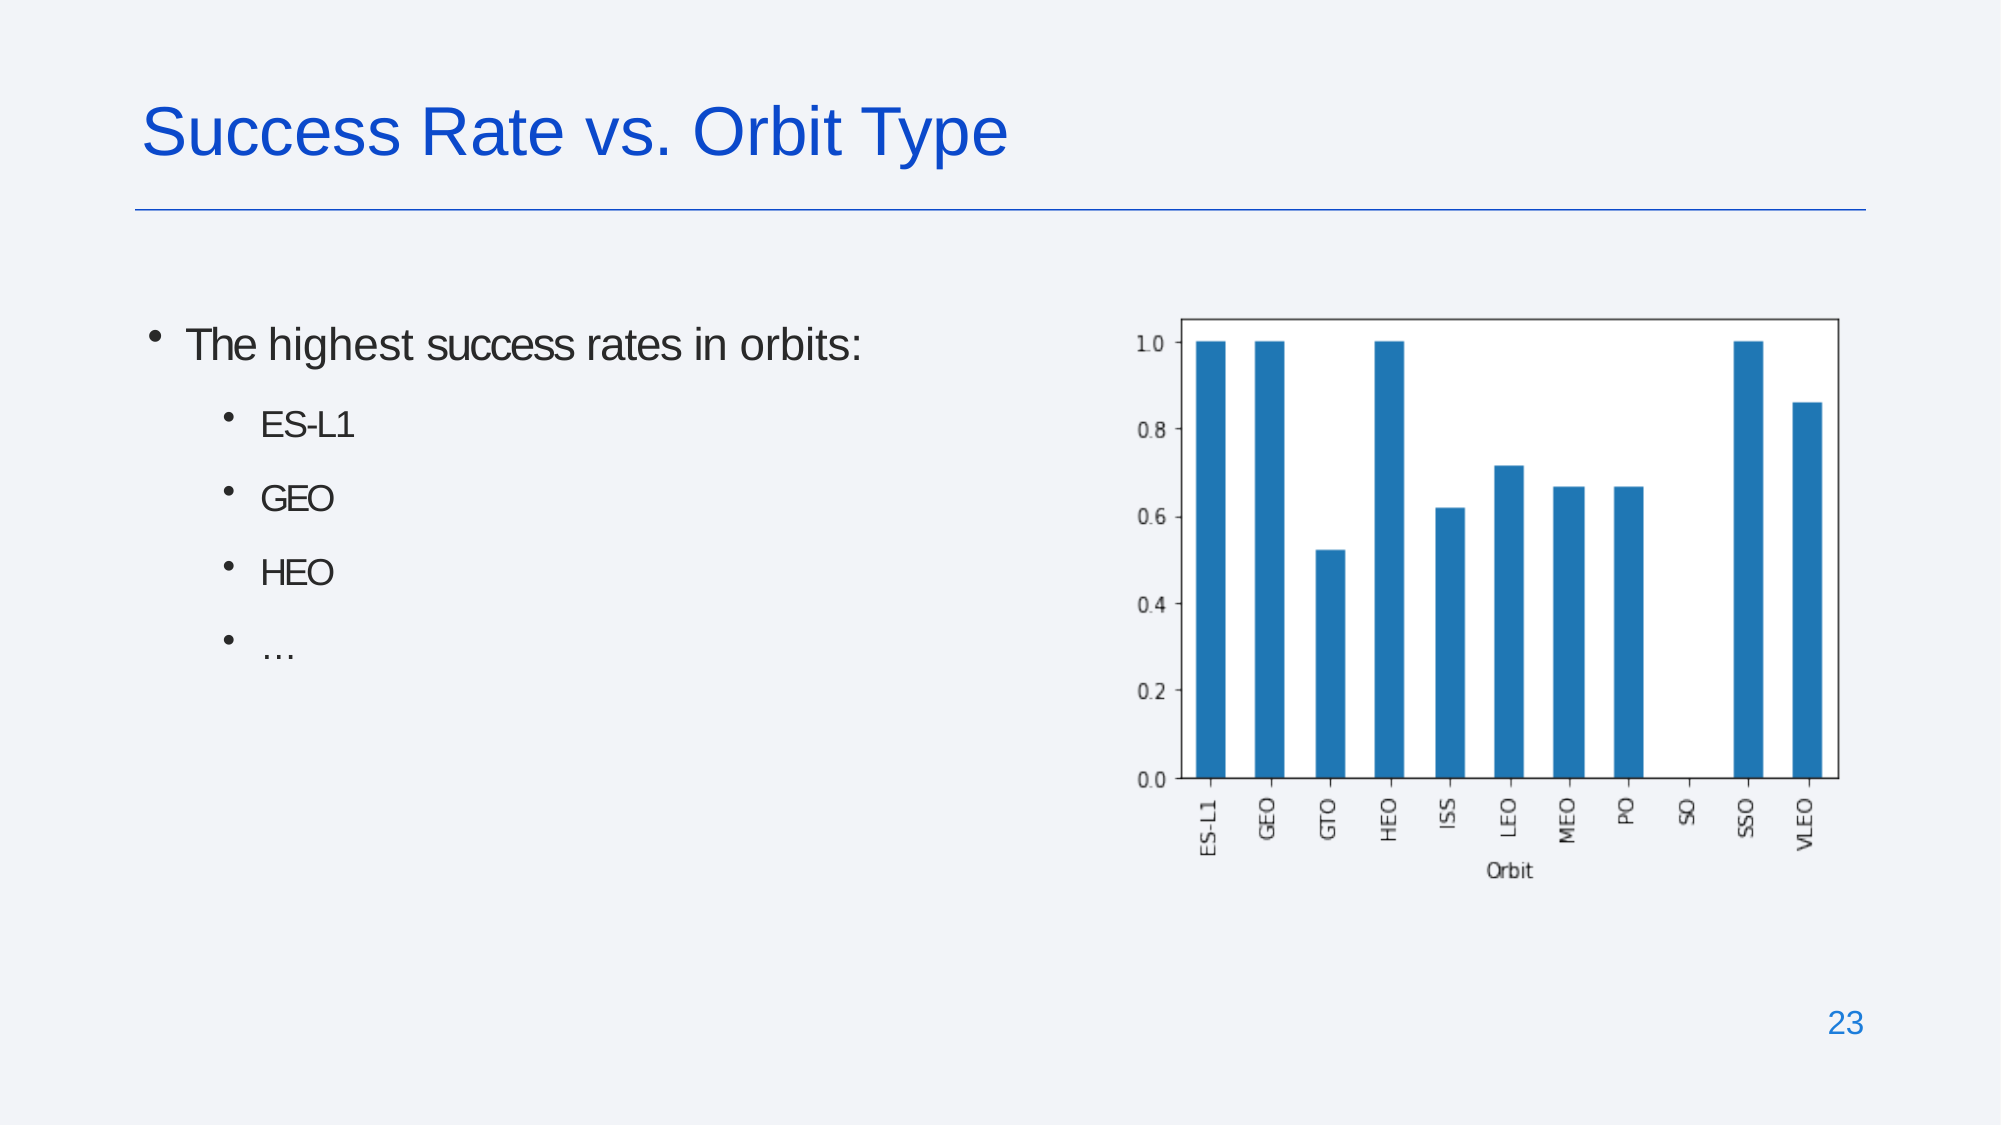

Success Rate vs. Orbit Type

The highest success rates in orbits:
ES-L1
GEO
HEO
…
23